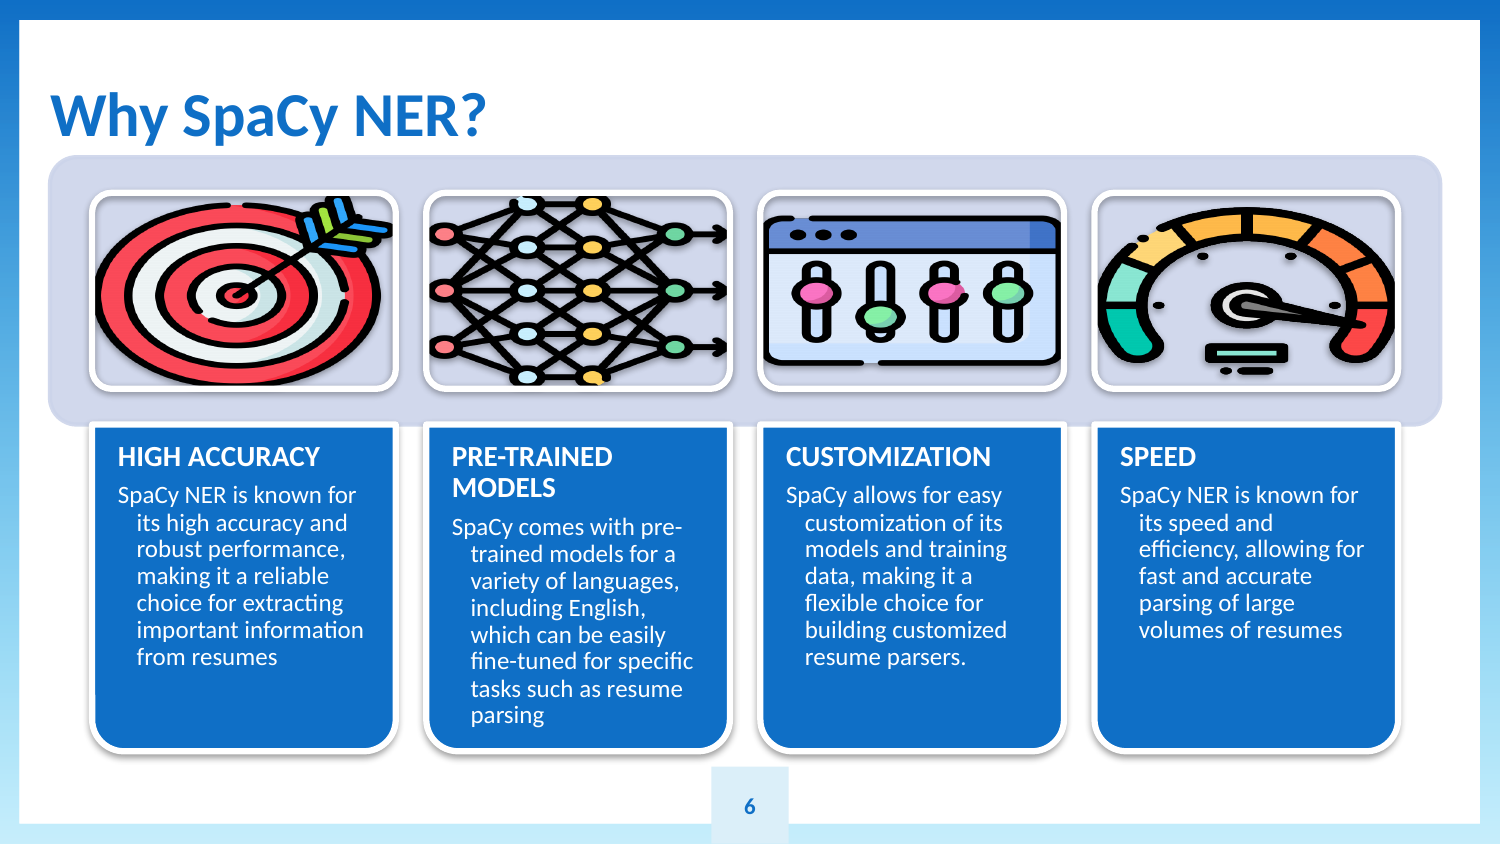

Why SpaCy NER?
HIGH ACCURACY
SpaCy NER is known for its high accuracy and robust performance, making it a reliable choice for extracting important information from resumes
PRE-TRAINED MODELS
SpaCy comes with pre-trained models for a variety of languages, including English, which can be easily fine-tuned for specific tasks such as resume parsing
CUSTOMIZATION
SpaCy allows for easy customization of its models and training data, making it a flexible choice for building customized resume parsers.
SPEED
SpaCy NER is known for its speed and efficiency, allowing for fast and accurate parsing of large volumes of resumes
6